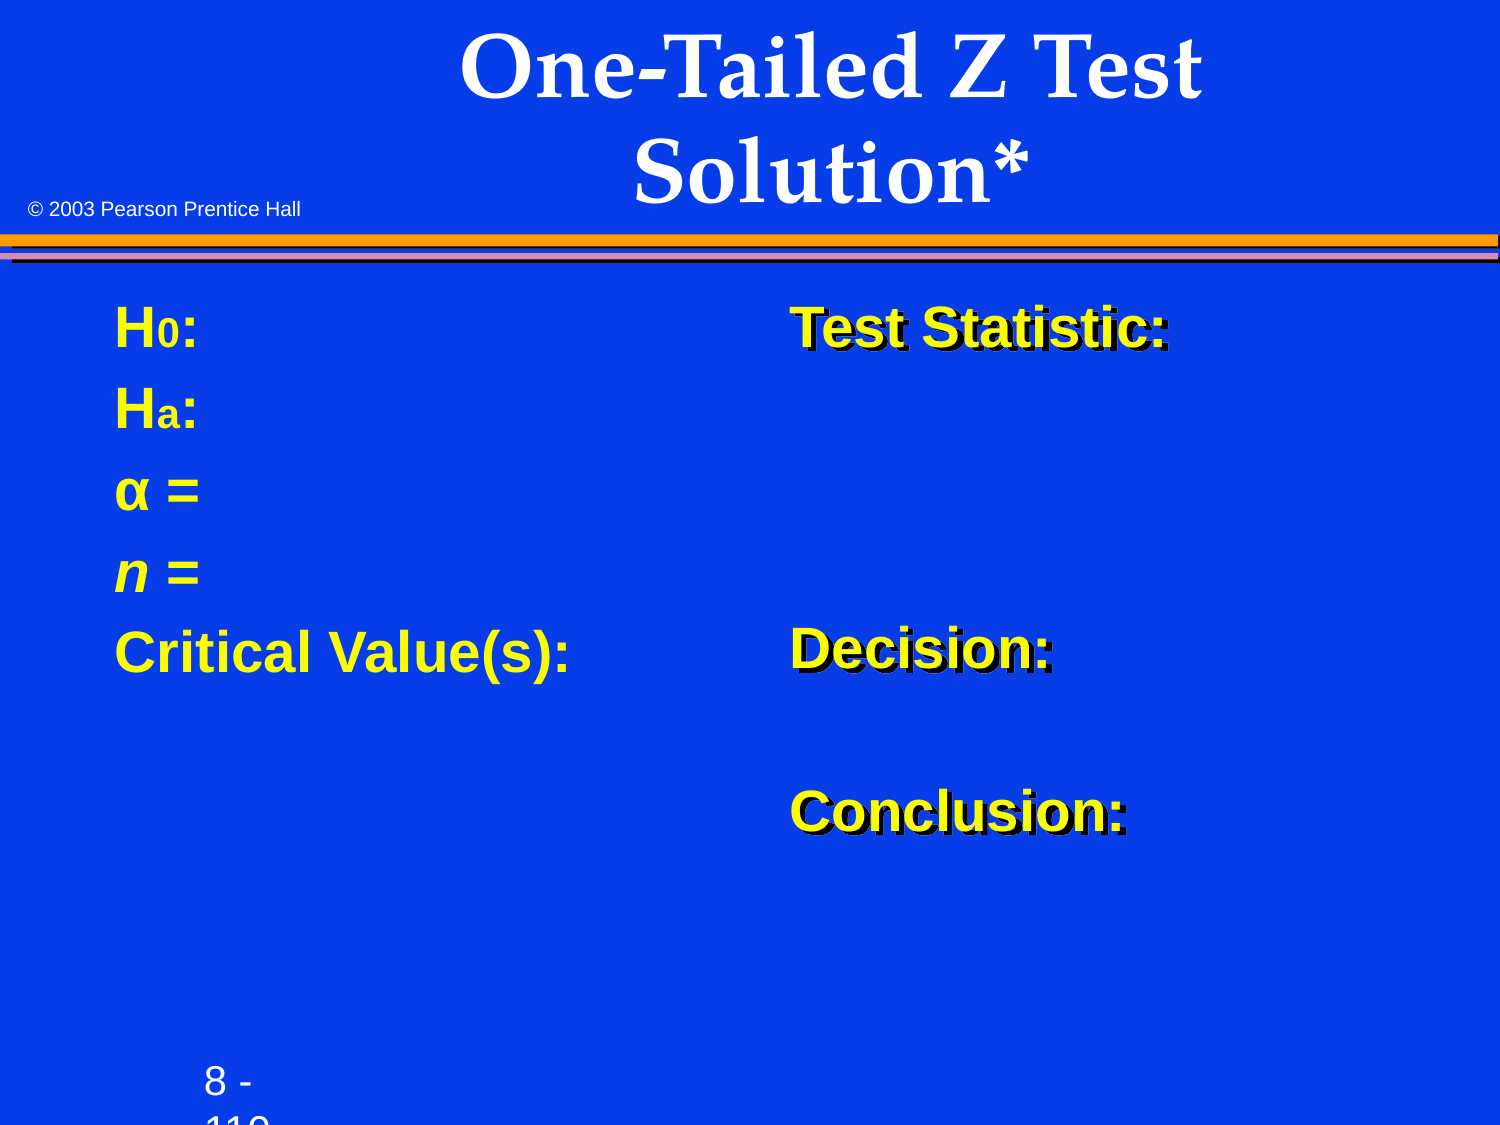

# One-Tailed Z Test Solution*
H0:
Ha:
α =
n =
Critical Value(s):

Test Statistic:
Decision:

Conclusion: